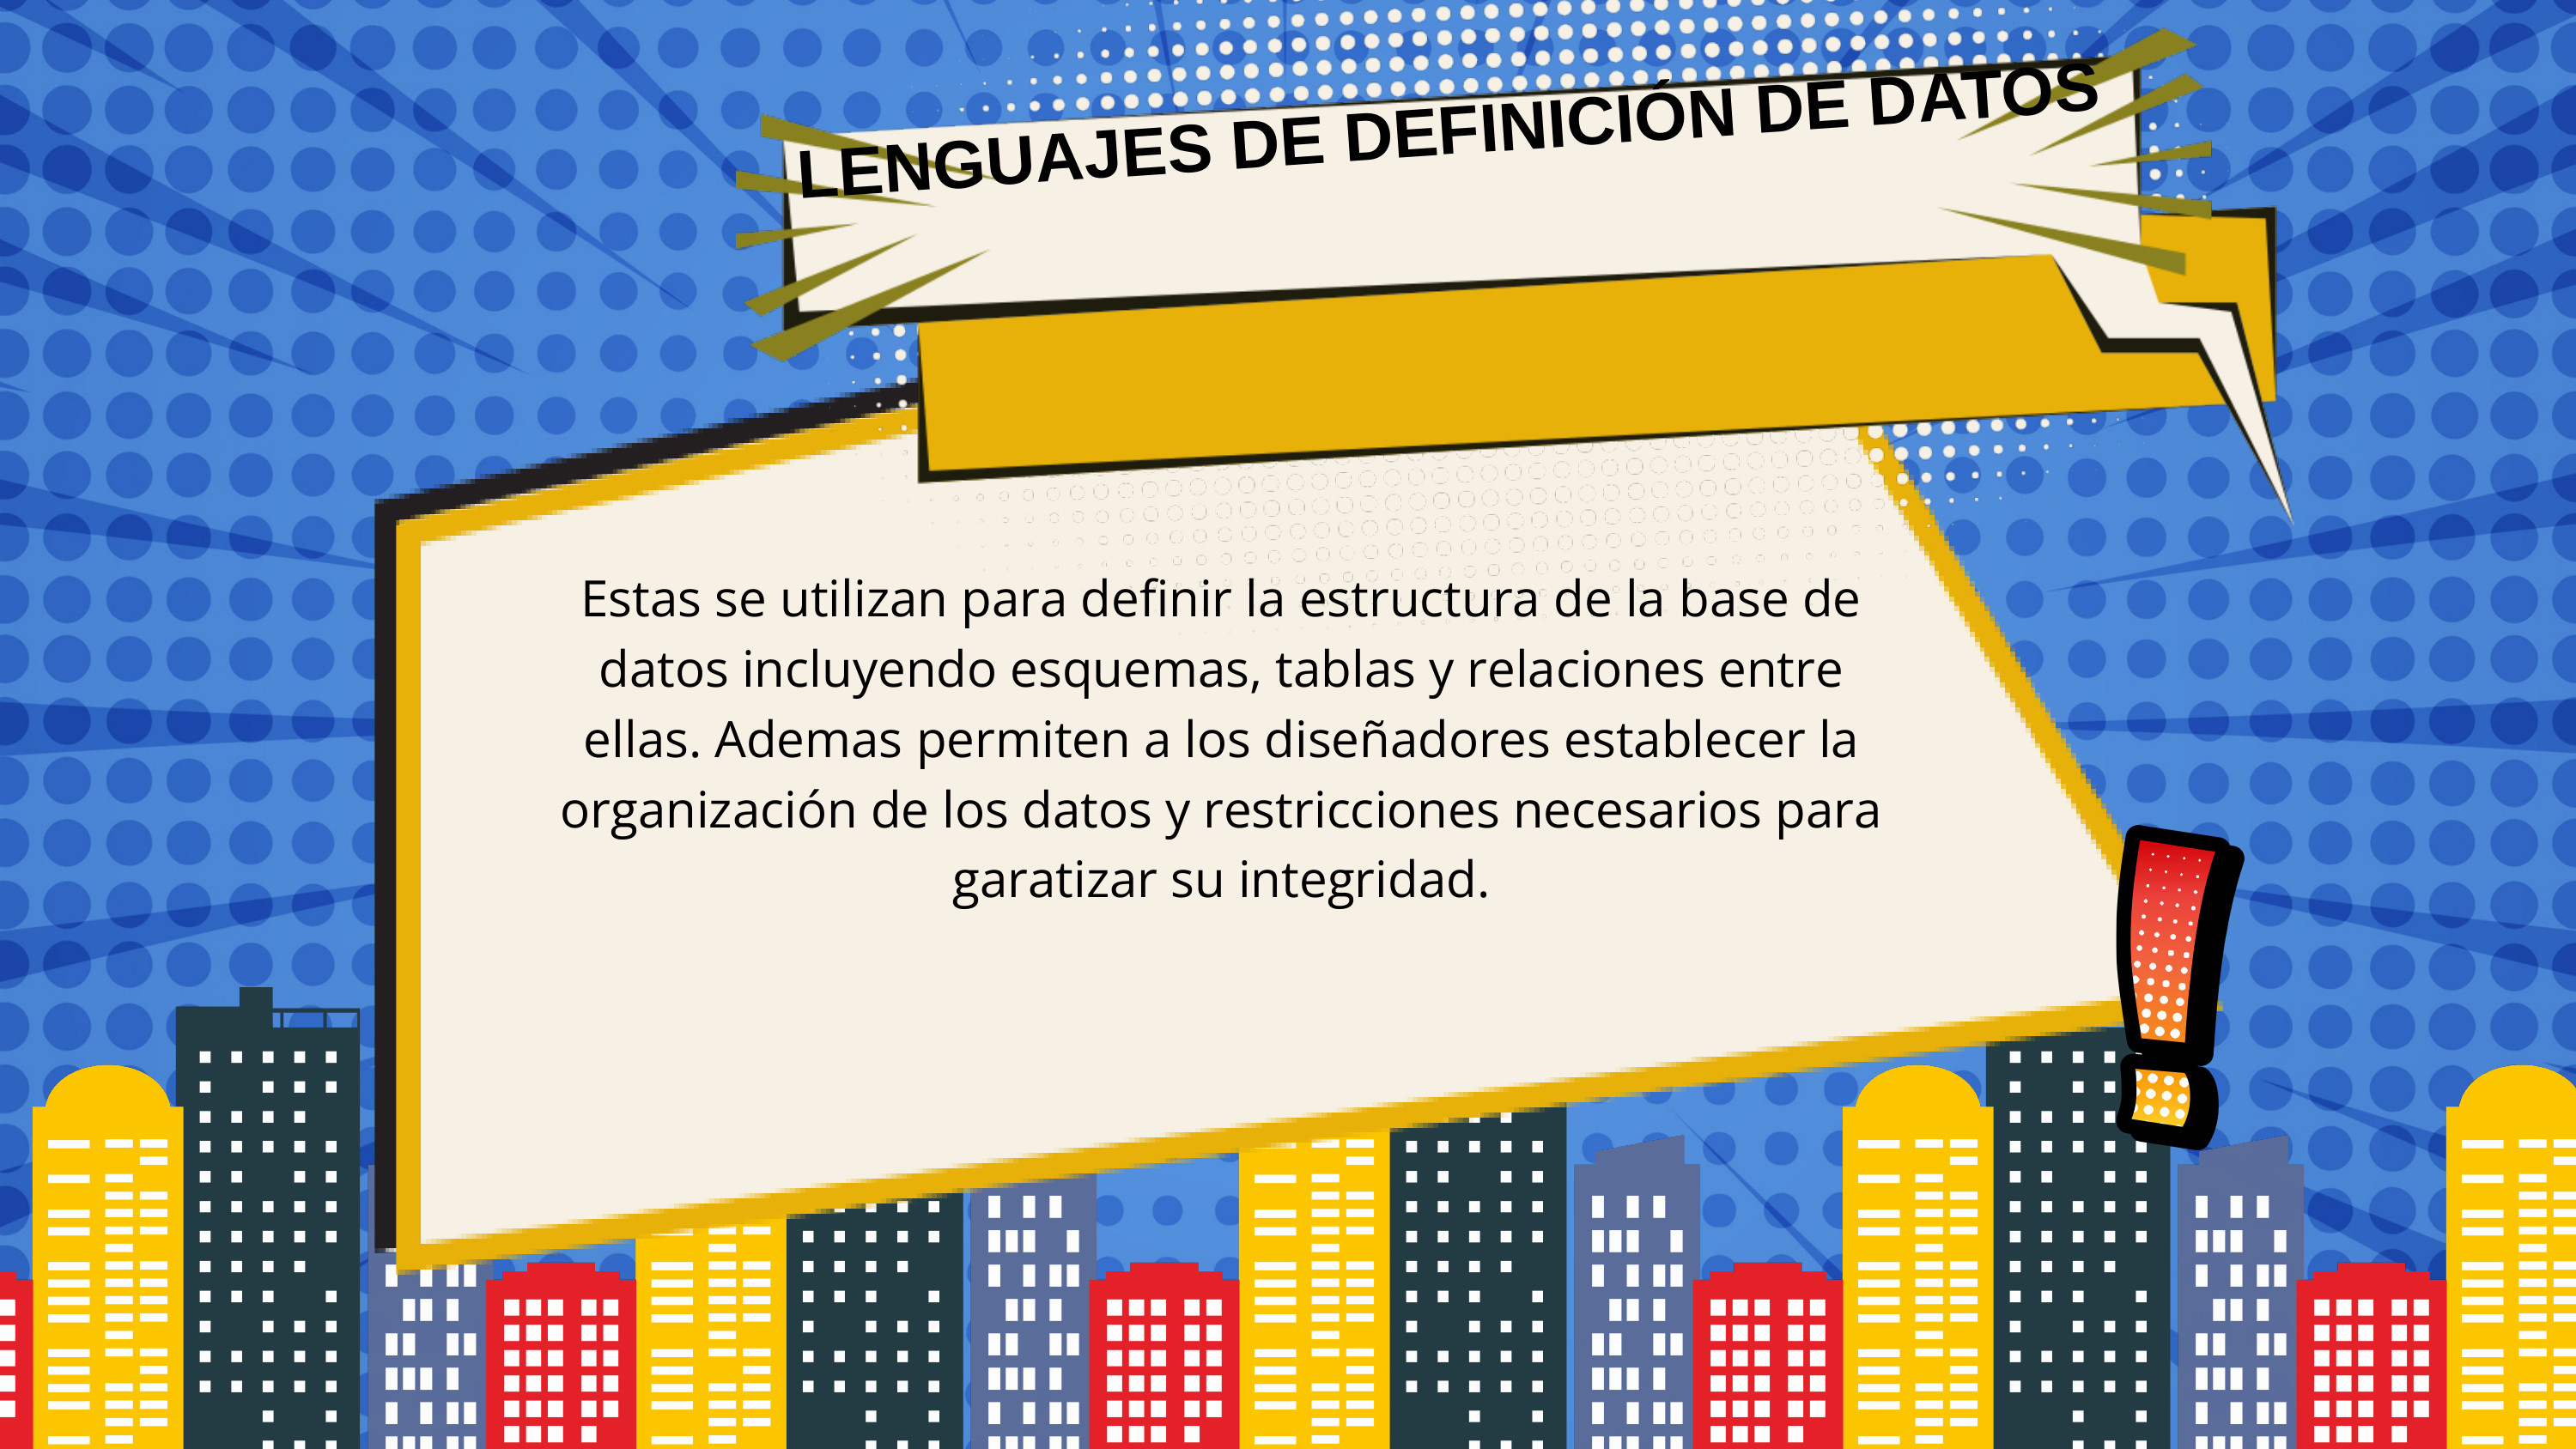

LENGUAJES DE DEFINICIÓN DE DATOS

Estas se utilizan para definir la estructura de la base de datos incluyendo esquemas, tablas y relaciones entre ellas. Ademas permiten a los diseñadores establecer la organización de los datos y restricciones necesarios para garatizar su integridad.